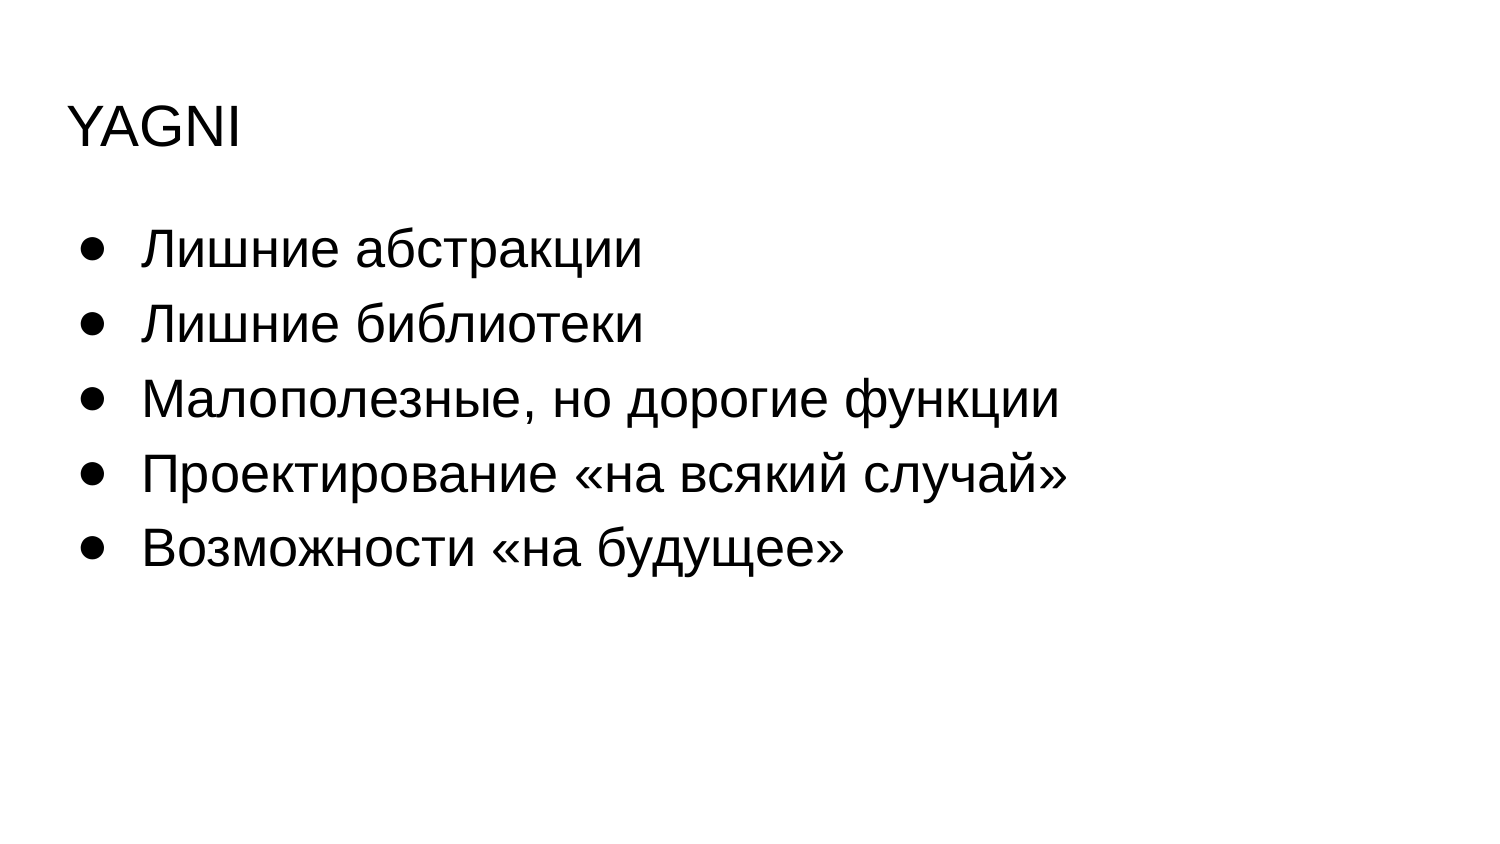

# YAGNI
Лишние абстракции
Лишние библиотеки
Малополезные, но дорогие функции
Проектирование «на всякий случай»
Возможности «на будущее»